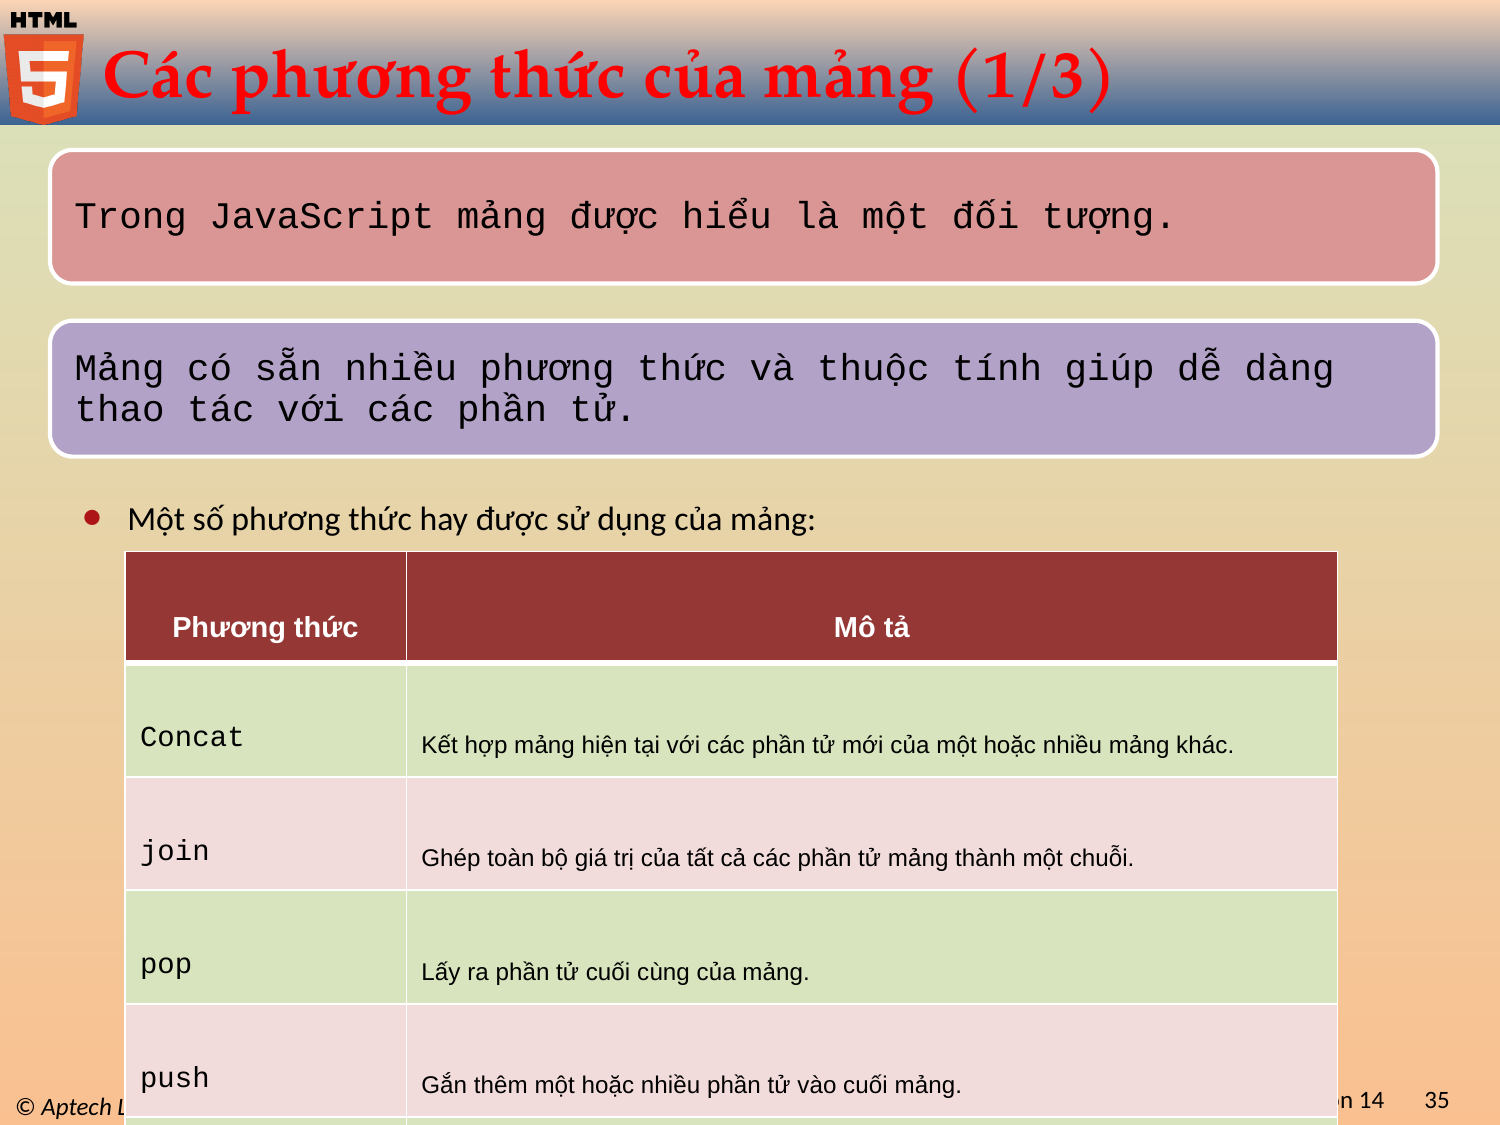

# Các phương thức của mảng (1/3)
Trong JavaScript mảng được hiểu là một đối tượng.
Mảng có sẵn nhiều phương thức và thuộc tính giúp dễ dàng thao tác với các phần tử.
Một số phương thức hay được sử dụng của mảng:
| Phương thức | Mô tả |
| --- | --- |
| Concat | Kết hợp mảng hiện tại với các phần tử mới của một hoặc nhiều mảng khác. |
| join | Ghép toàn bộ giá trị của tất cả các phần tử mảng thành một chuỗi. |
| pop | Lấy ra phần tử cuối cùng của mảng. |
| push | Gắn thêm một hoặc nhiều phần tử vào cuối mảng. |
| sort | Sắp xếp các phần tử mảng theo thứ tự tăng dần. |
Loops and Arrays / Session 14
35